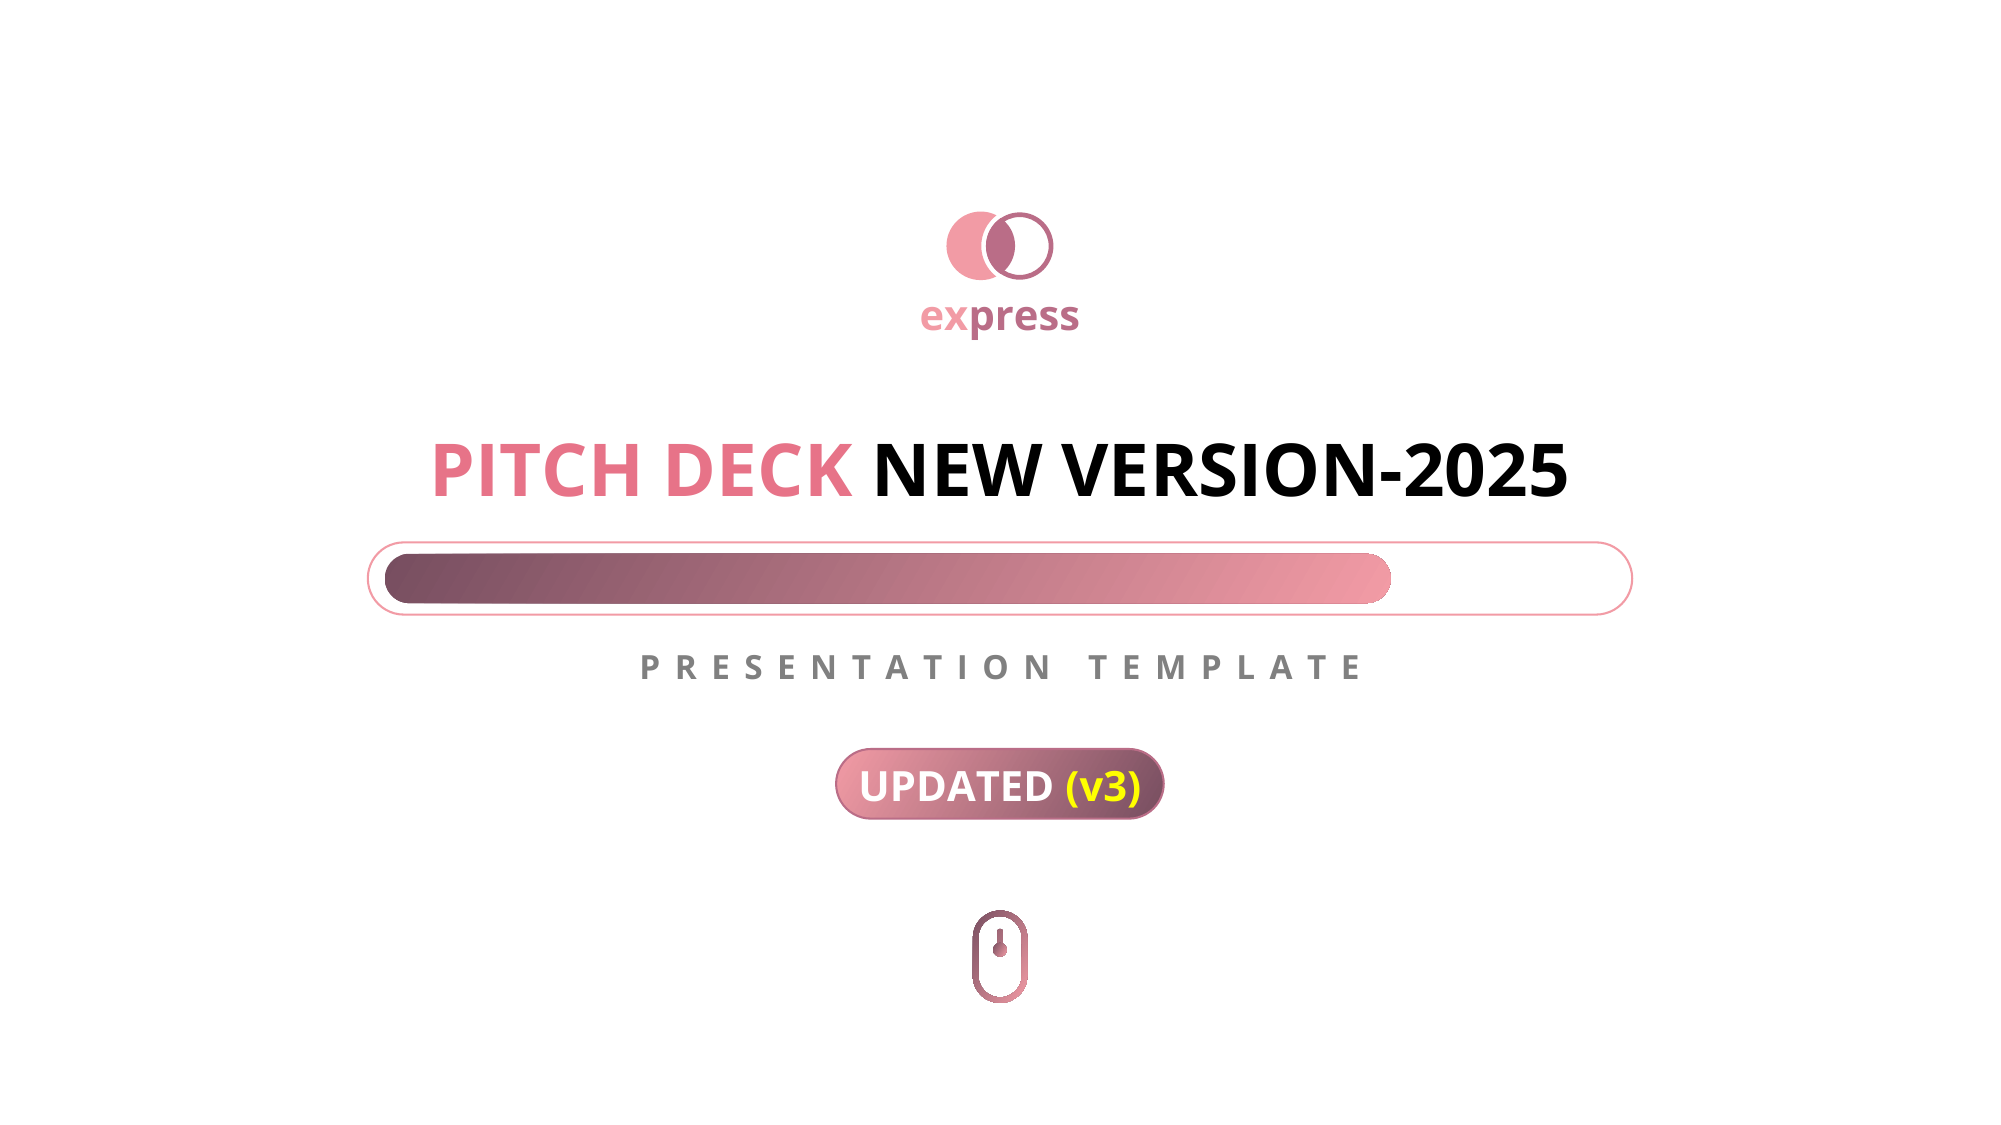

express
PITCH DECK NEW VERSION-2025

PRESENTATION TEMPLATE

UPDATED (v3)